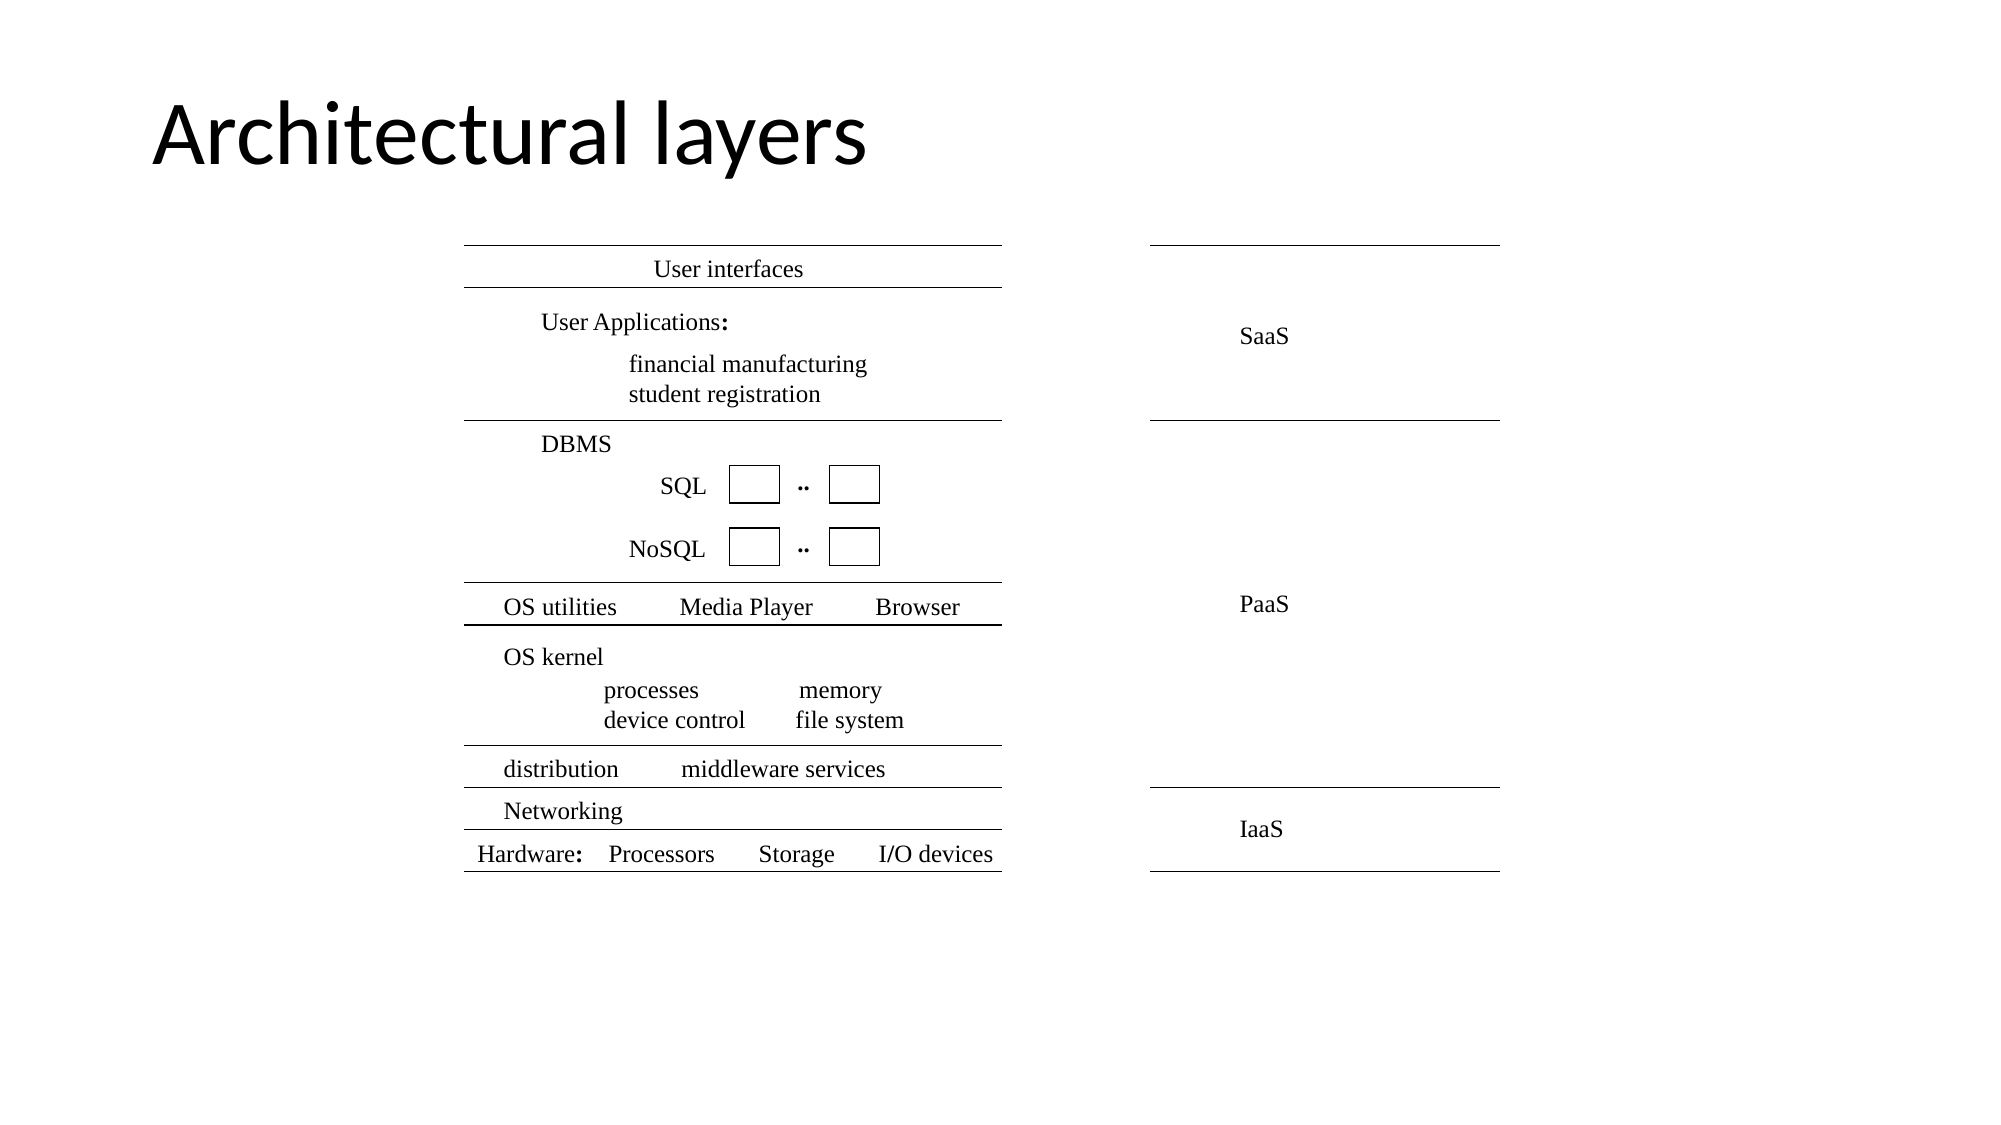

# Architectural layers
User interfaces
User Applications:
SaaS
financial manufacturing
student registration
DBMS
..
SQL

..
NoSQL

PaaS
OS utilities          Media Player          Browser
OS kernel
processes                memory
device control        file system
distribution          middleware services
Networking
IaaS
Hardware:    Processors       Storage       I/O devices